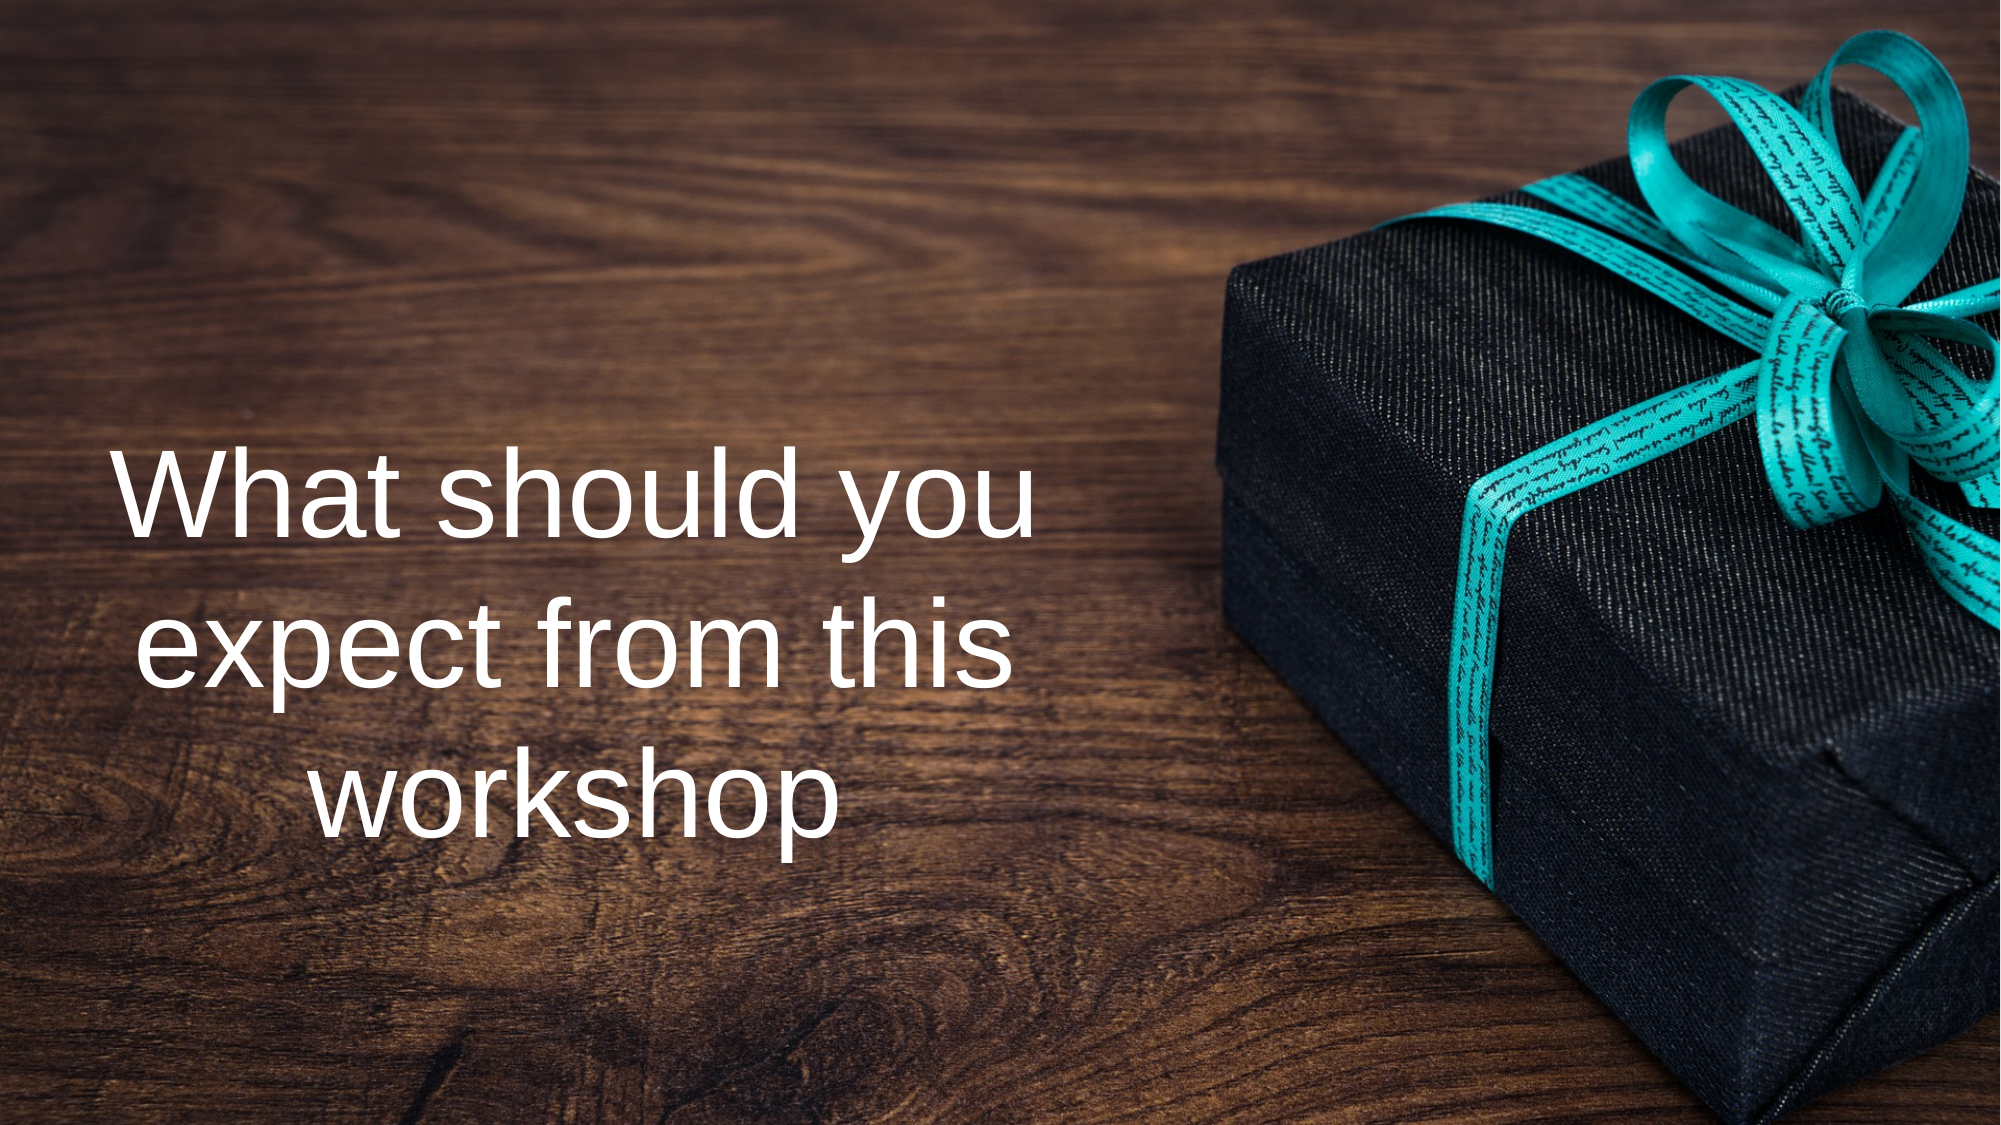

What should you expect from this workshop